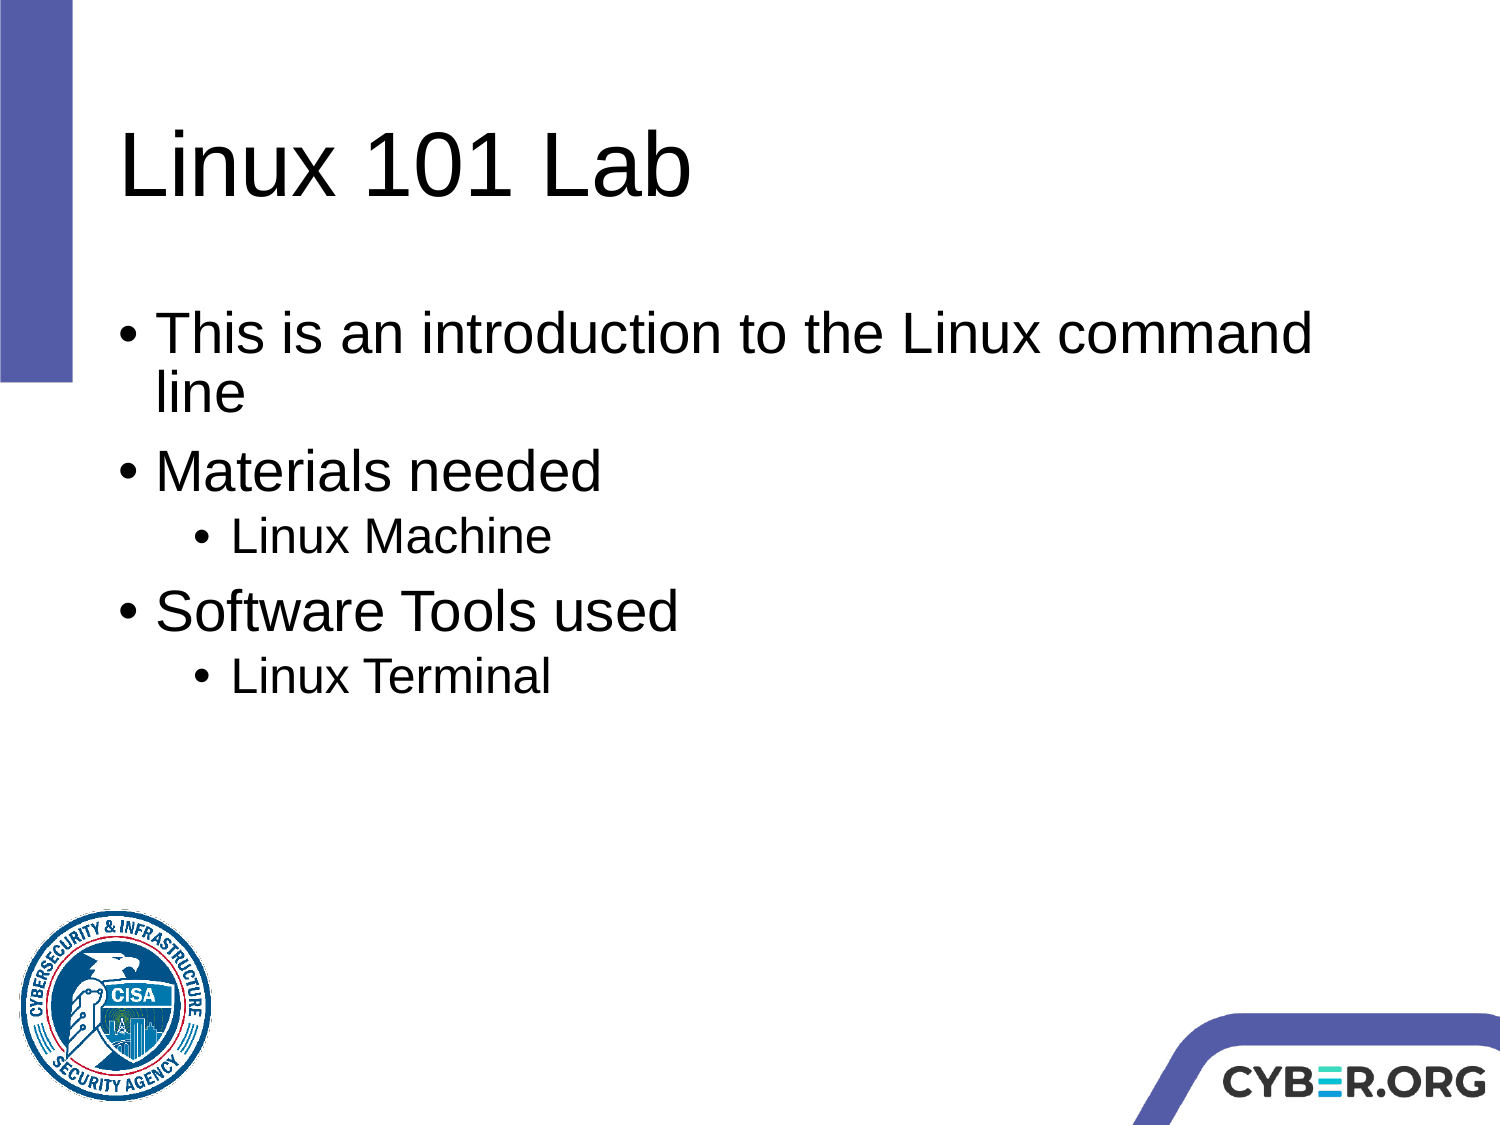

# Linux 101 Lab
This is an introduction to the Linux command line
Materials needed
Linux Machine
Software Tools used
Linux Terminal